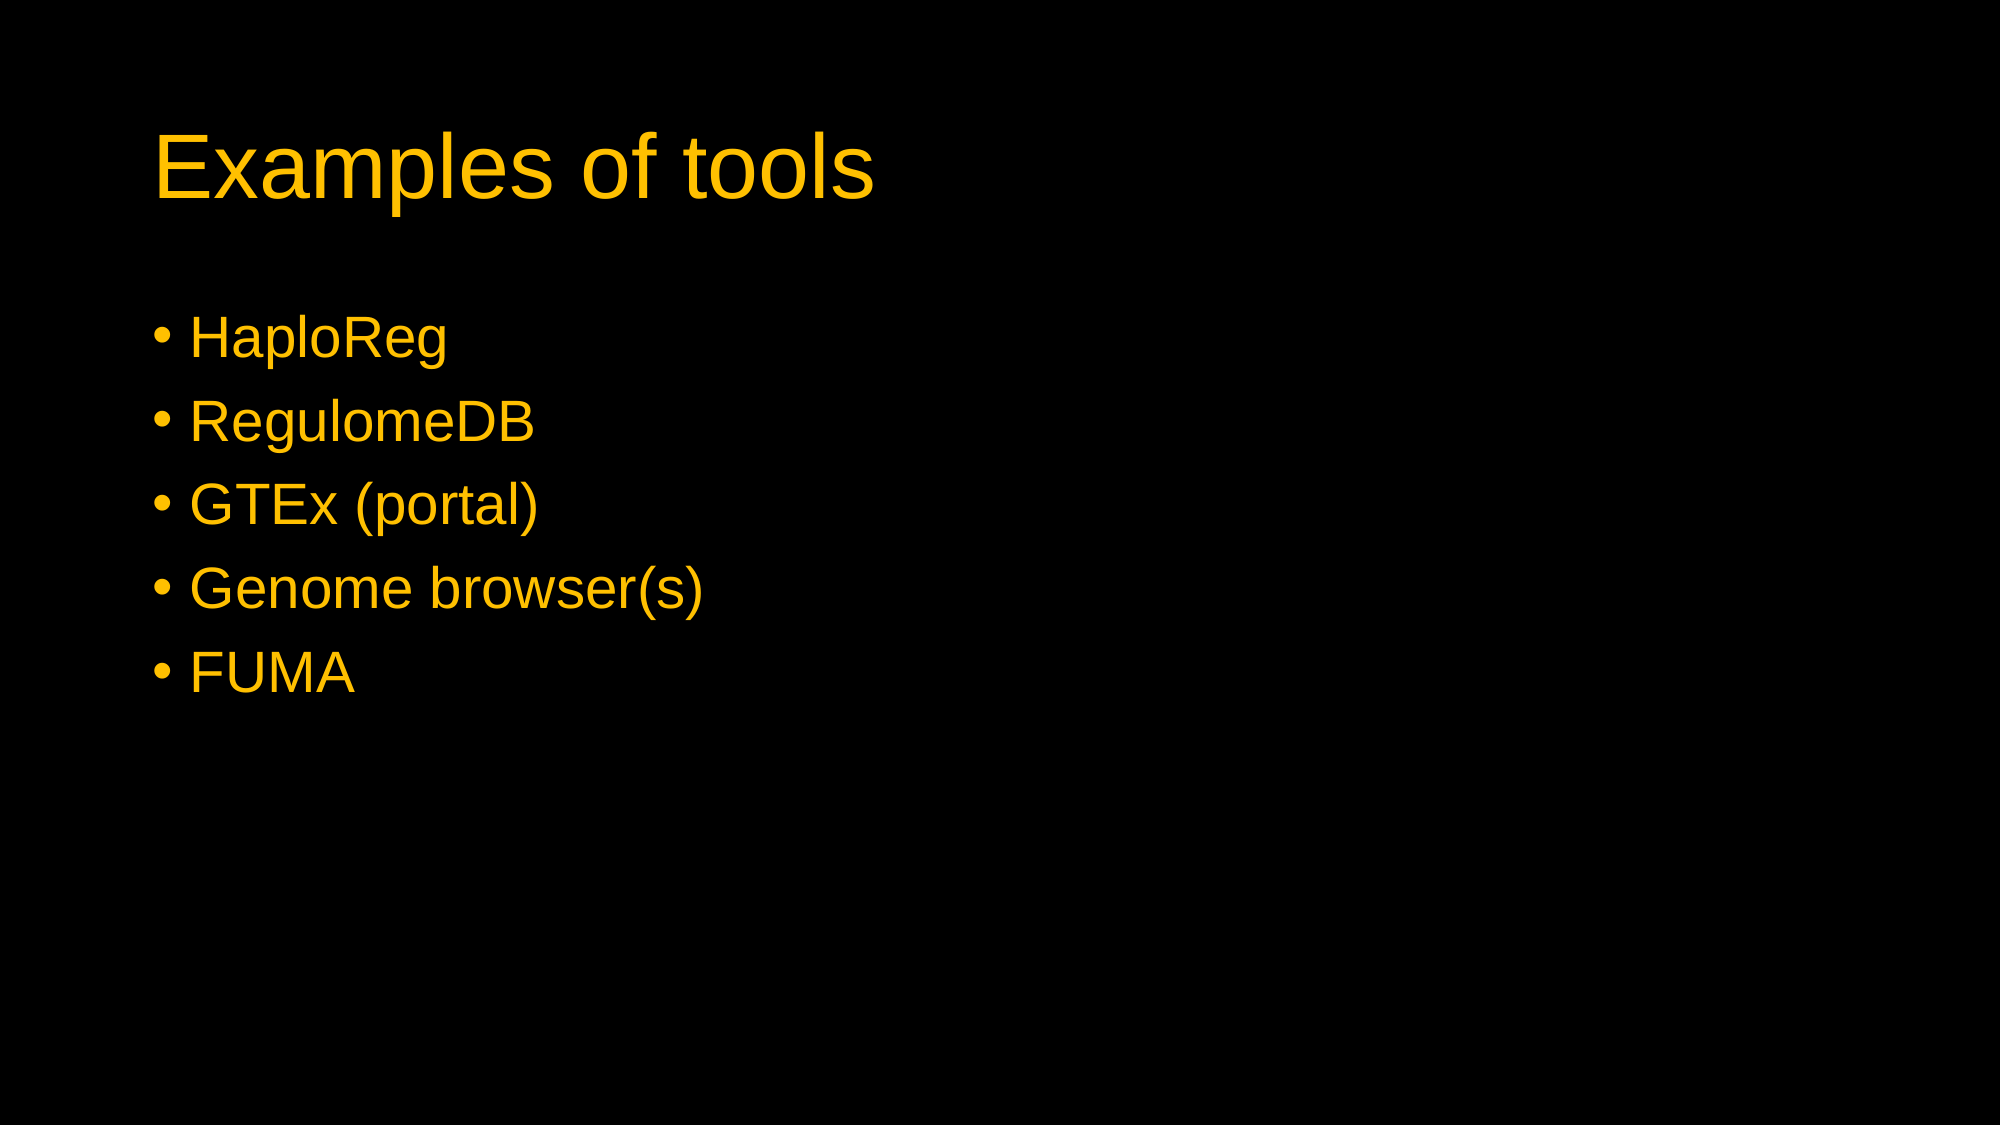

# Examples of tools
HaploReg
RegulomeDB
GTEx (portal)
Genome browser(s)
FUMA